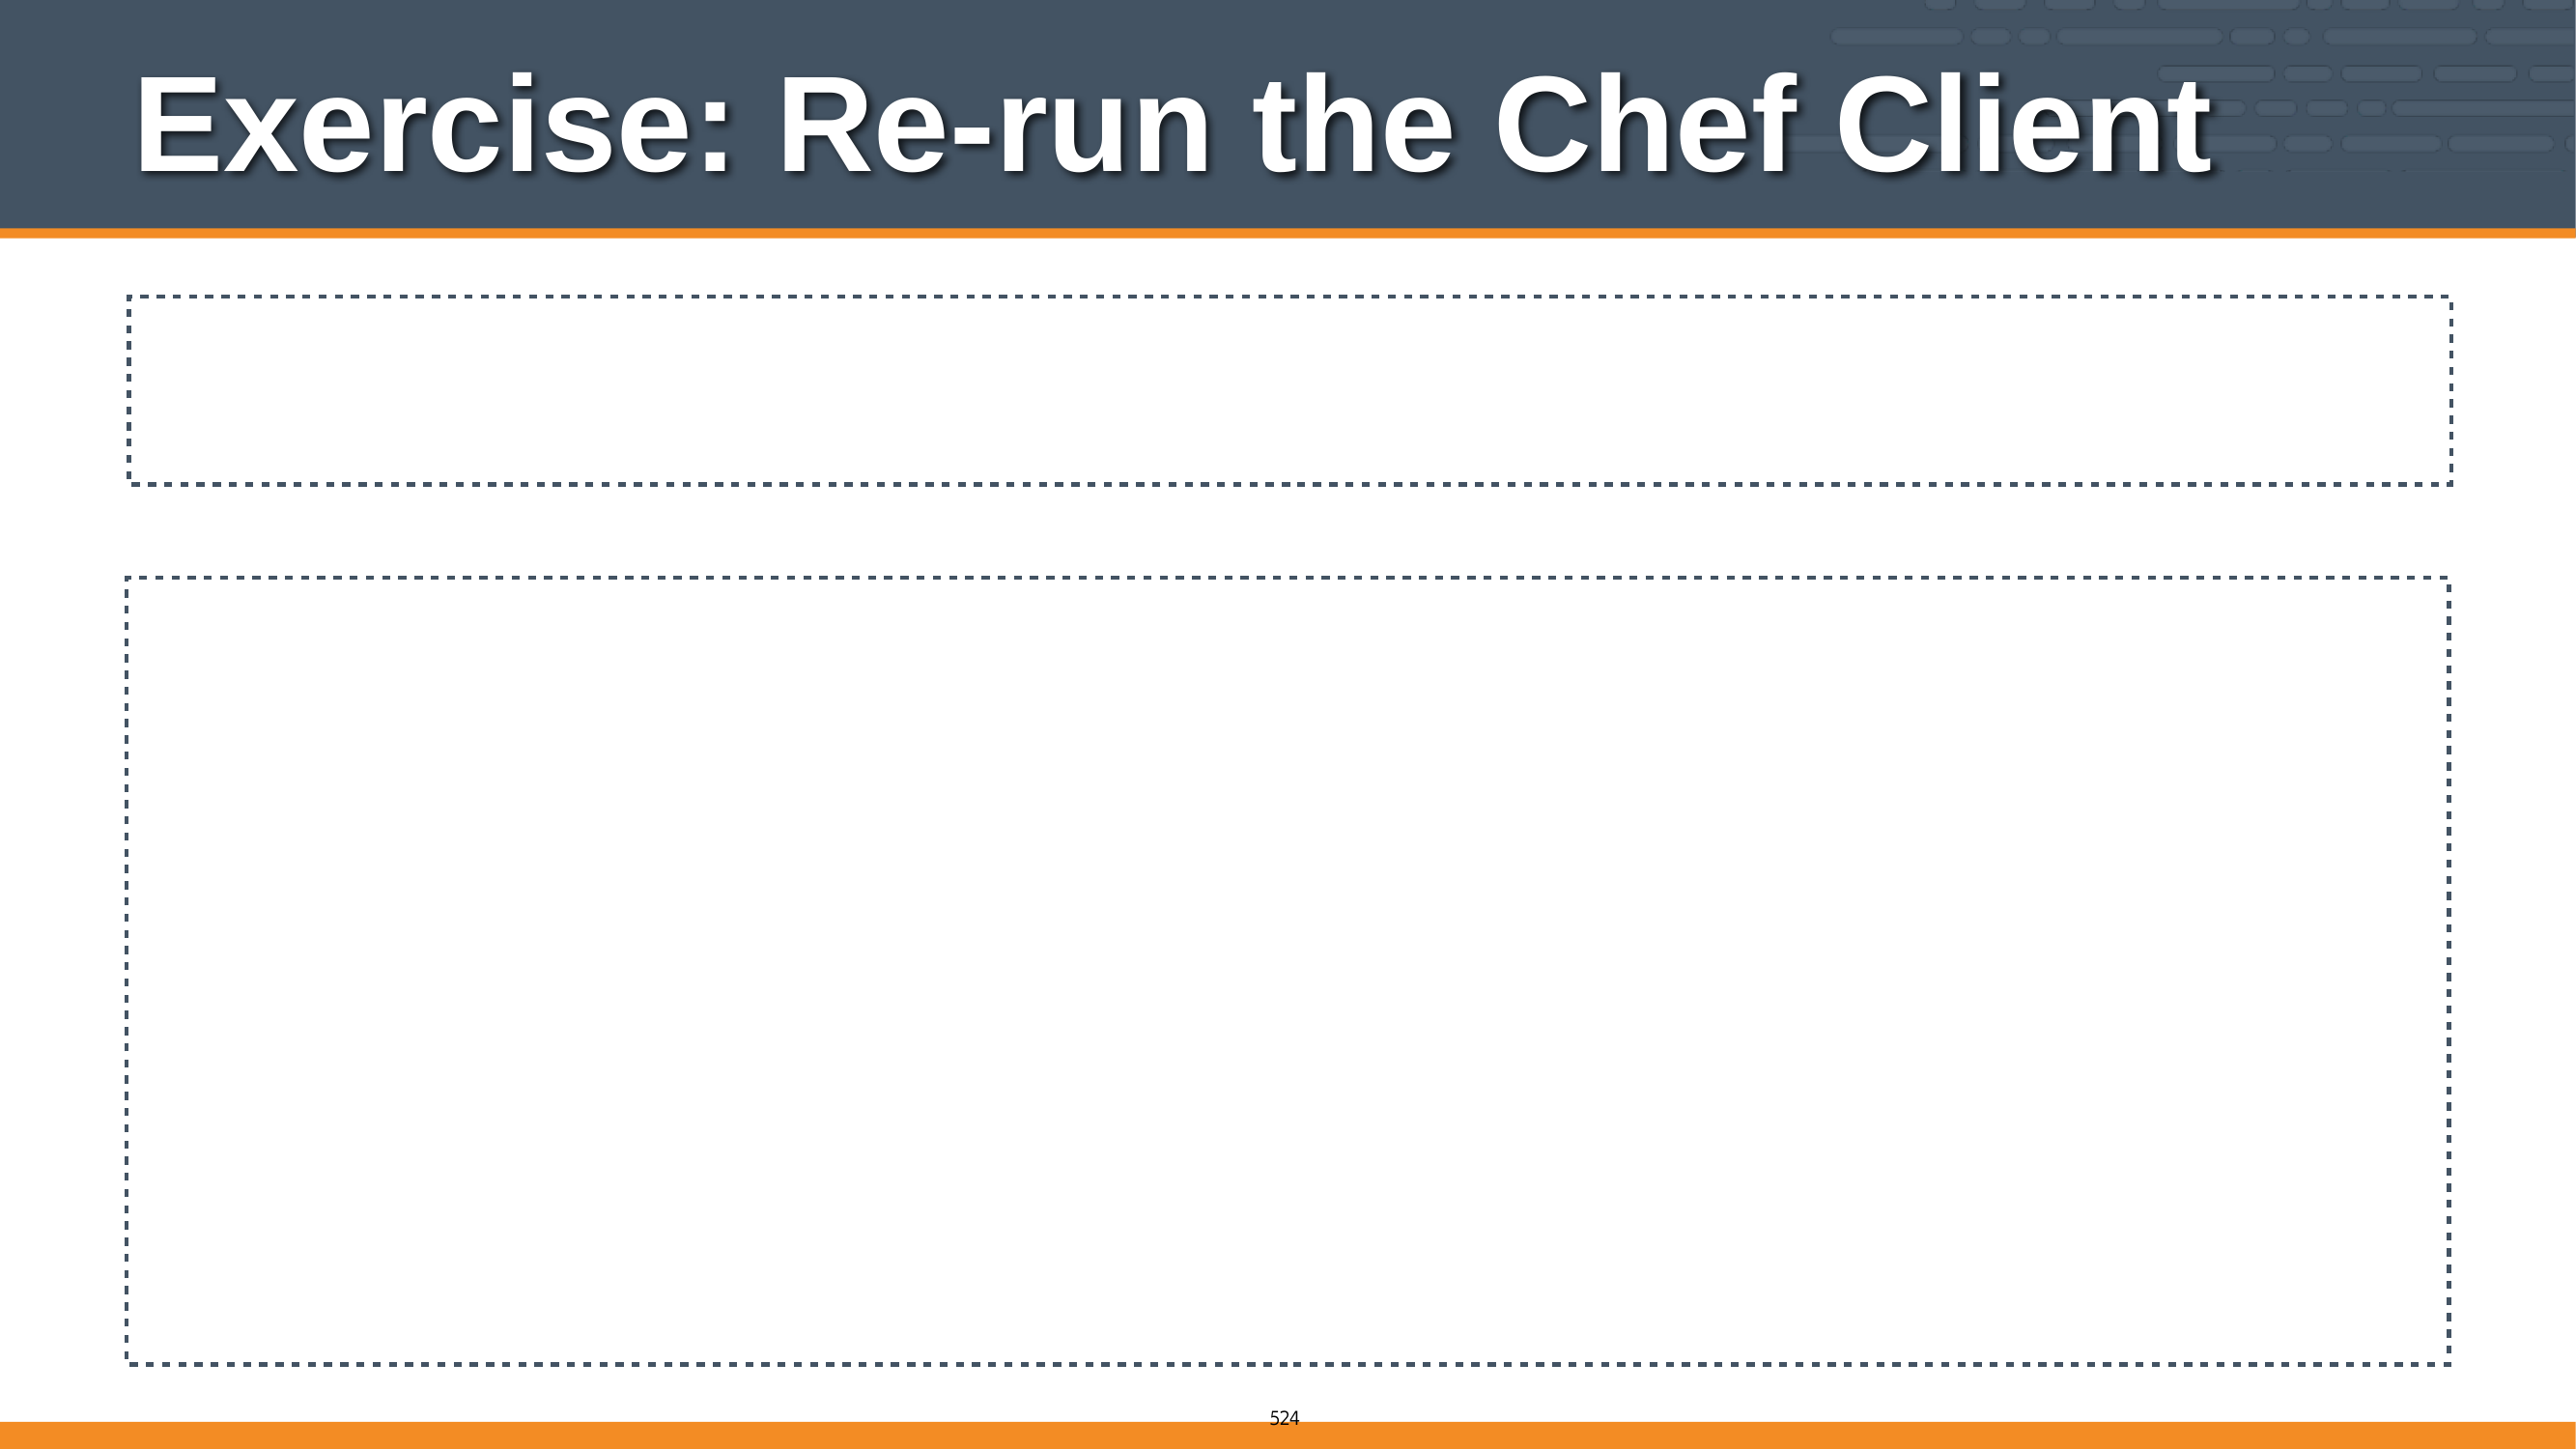

# Exercise: Re-run the Chef Client
chef@node1$ sudo chef-client
INFO: *** Chef 11.8.2 ***
Chef-client pid: 5634
INFO: Run List is [role[webserver], recipe[motd], recipe[users]]
INFO: Run List expands to [motd, users, apache]
524